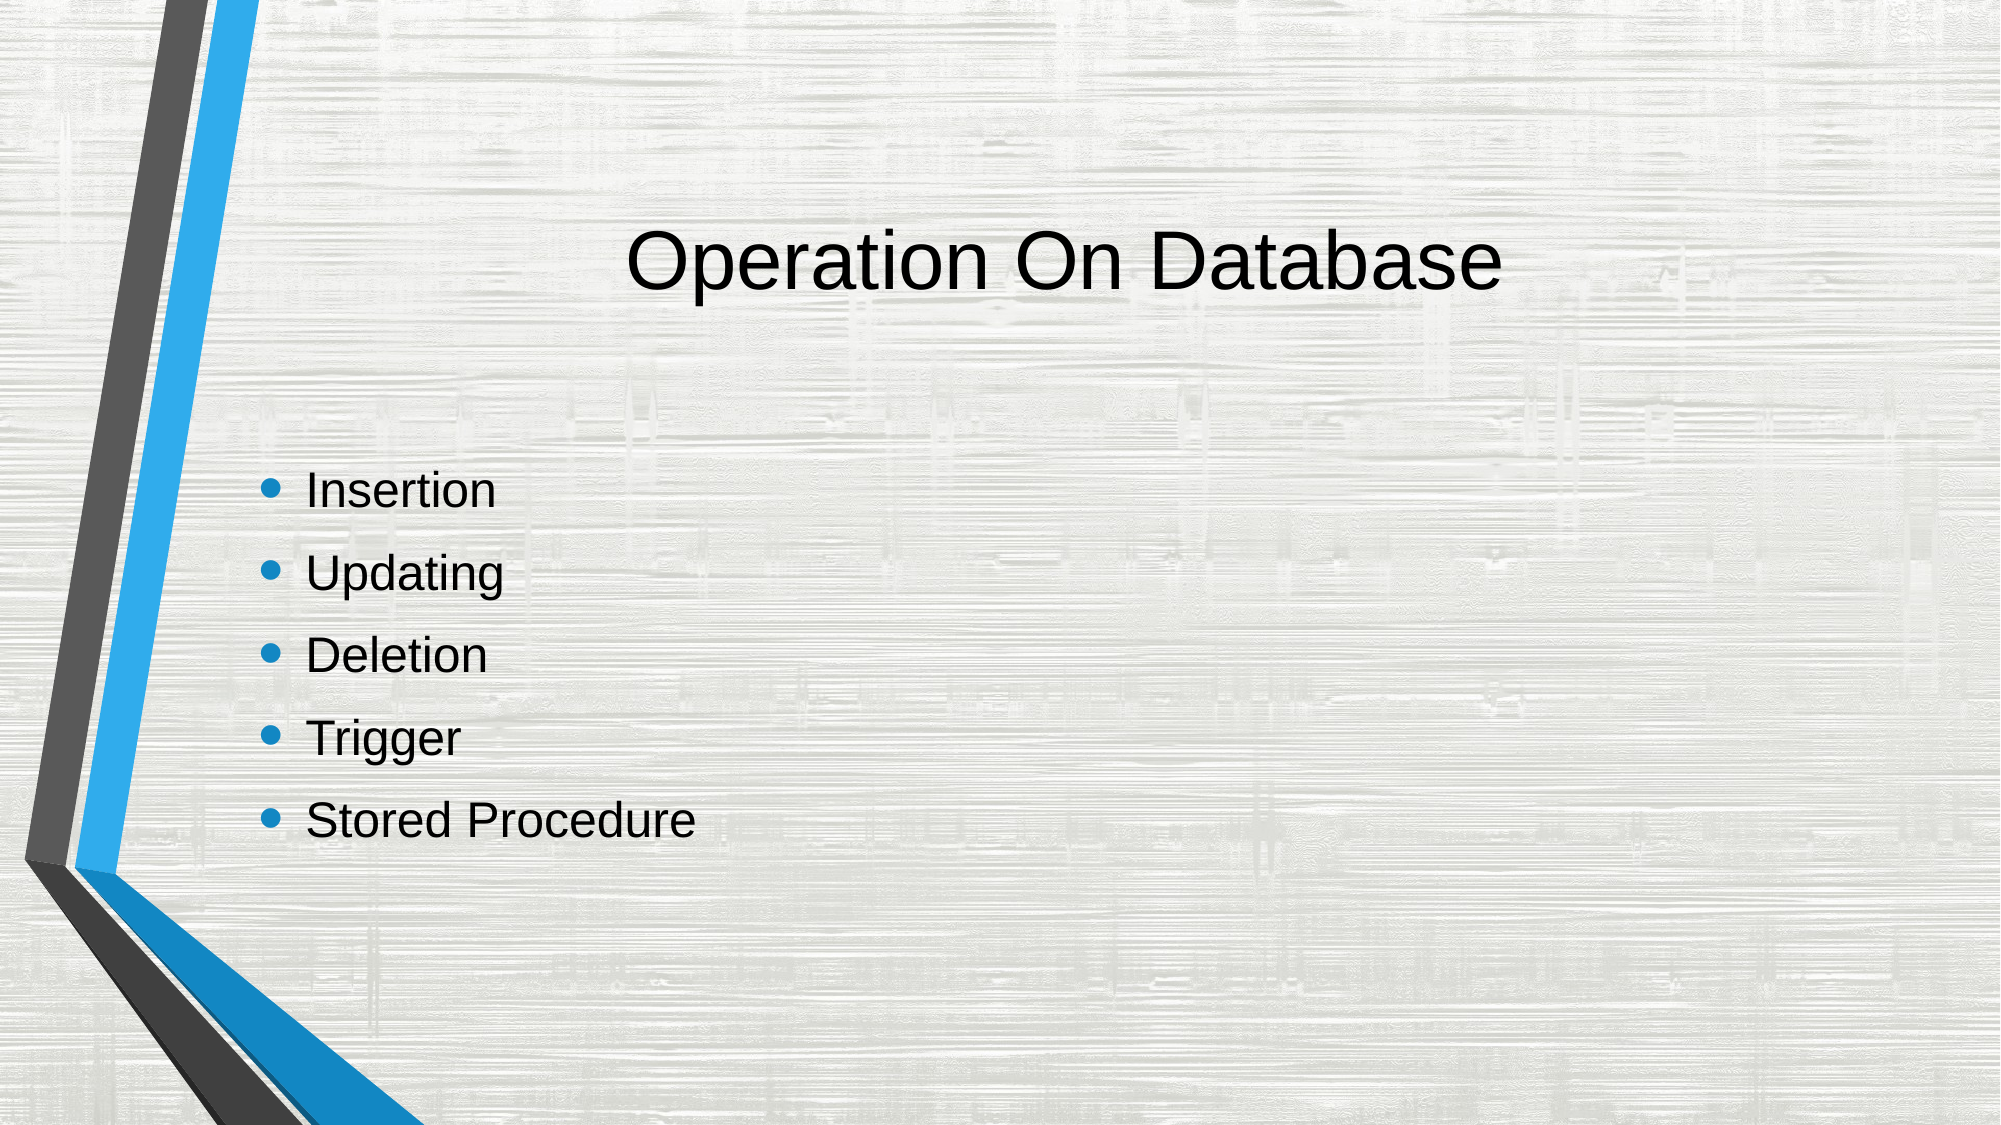

# Operation On Database
Insertion
Updating
Deletion
Trigger
Stored Procedure